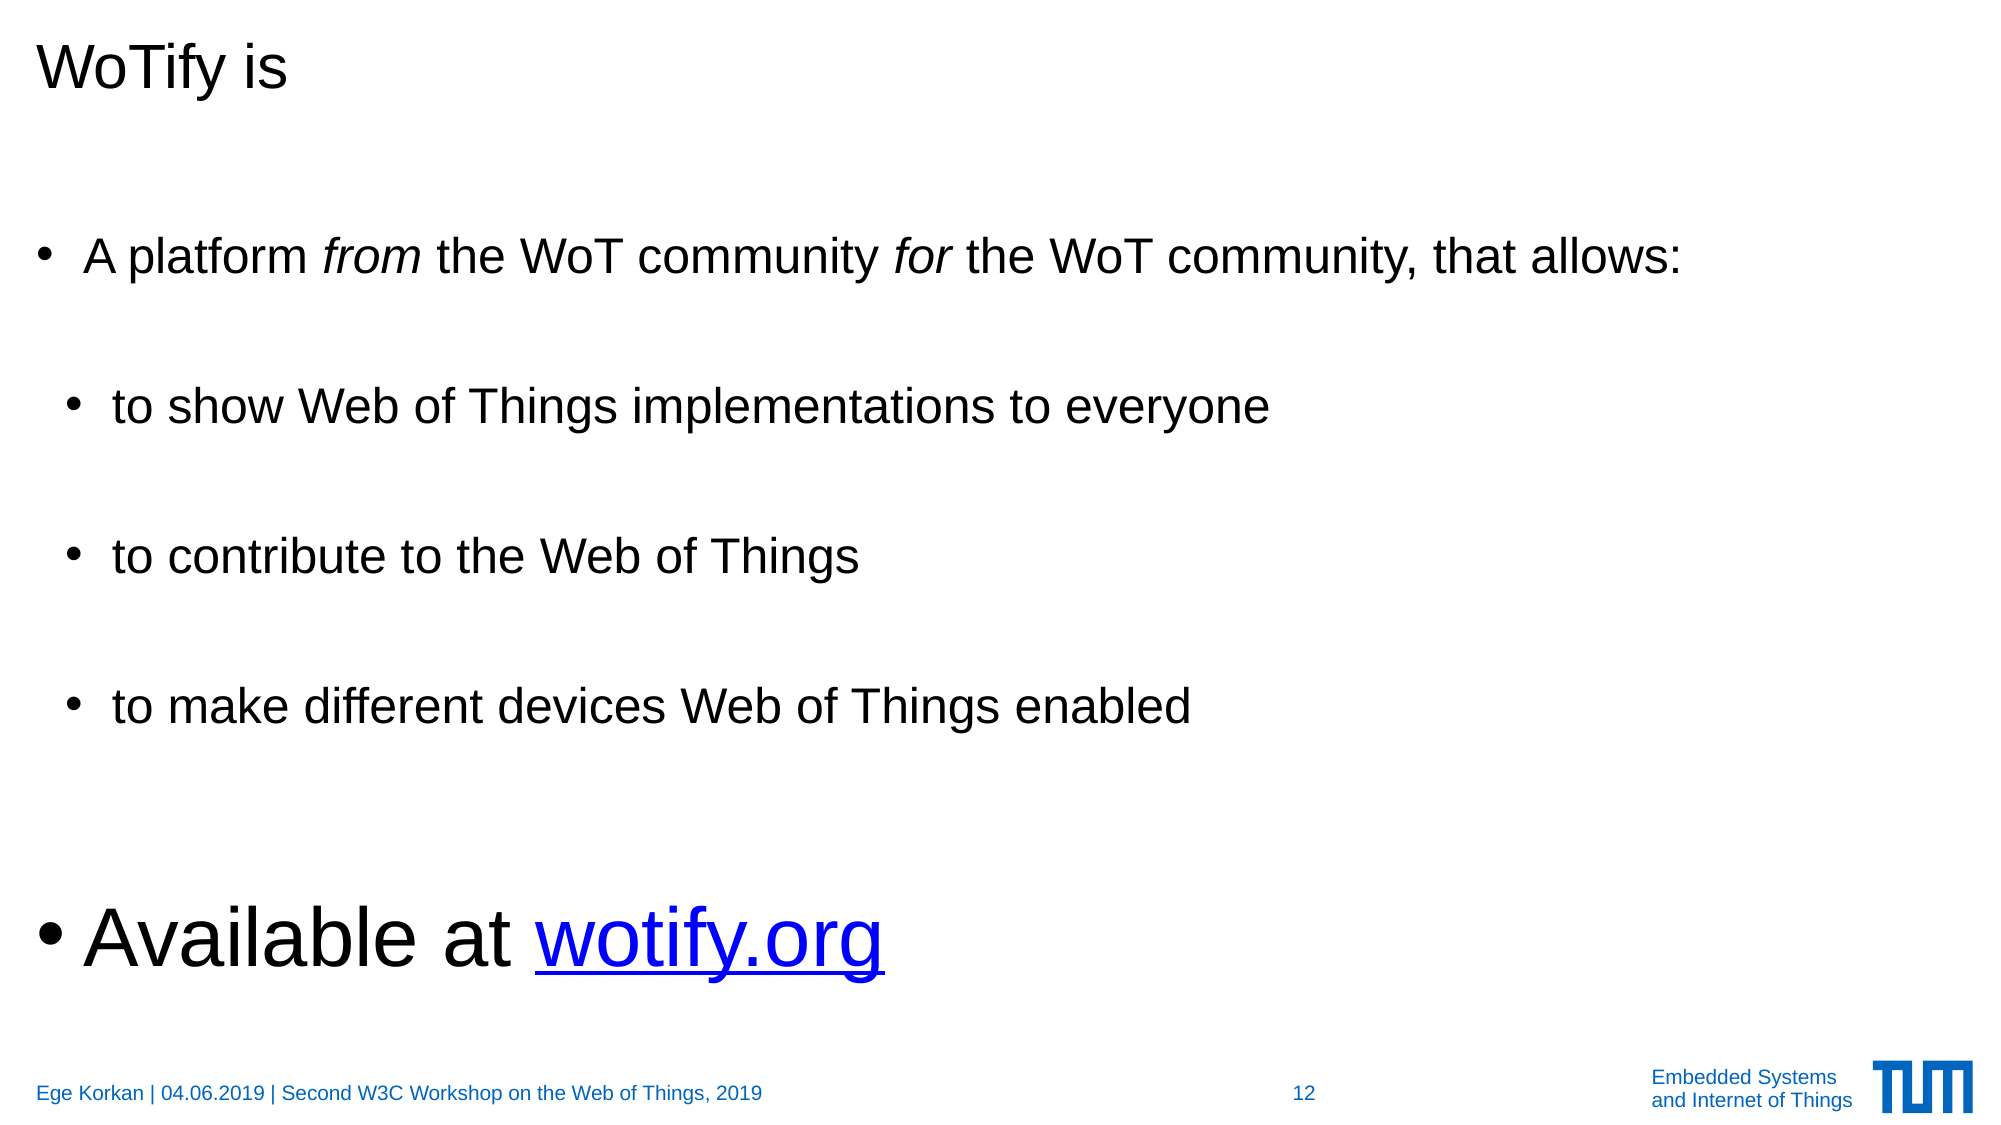

# WoTify is
A platform from the WoT community for the WoT community, that allows:
to show Web of Things implementations to everyone
to contribute to the Web of Things
to make different devices Web of Things enabled
Available at wotify.org
Ege Korkan | 04.06.2019 | Second W3C Workshop on the Web of Things, 2019
12